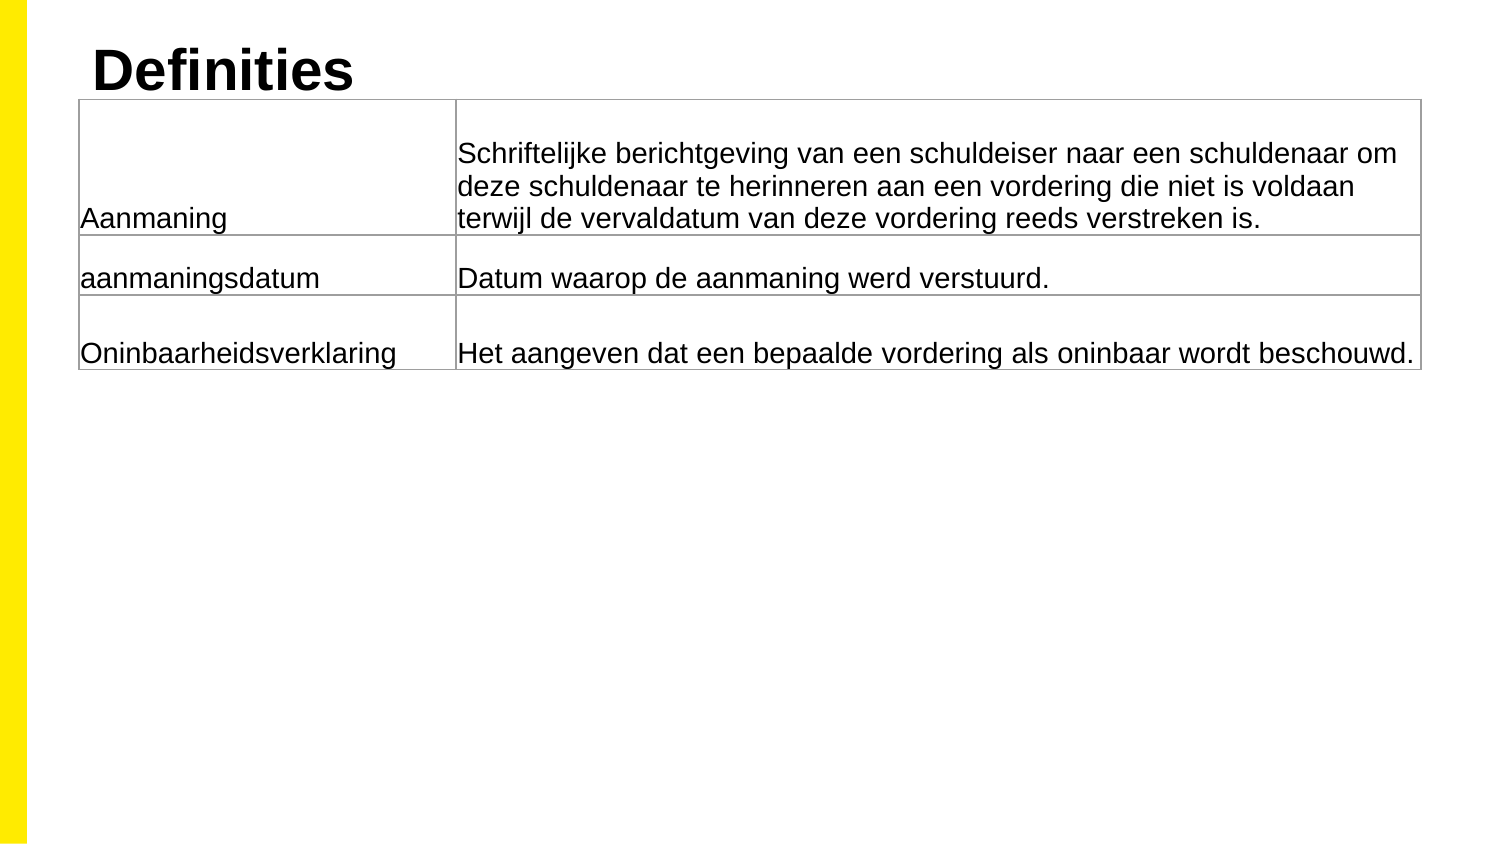

# Definities
| Aanmaning | Schriftelijke berichtgeving van een schuldeiser naar een schuldenaar om deze schuldenaar te herinneren aan een vordering die niet is voldaan terwijl de vervaldatum van deze vordering reeds verstreken is. |
| --- | --- |
| aanmaningsdatum | Datum waarop de aanmaning werd verstuurd. |
| Oninbaarheidsverklaring | Het aangeven dat een bepaalde vordering als oninbaar wordt beschouwd. |